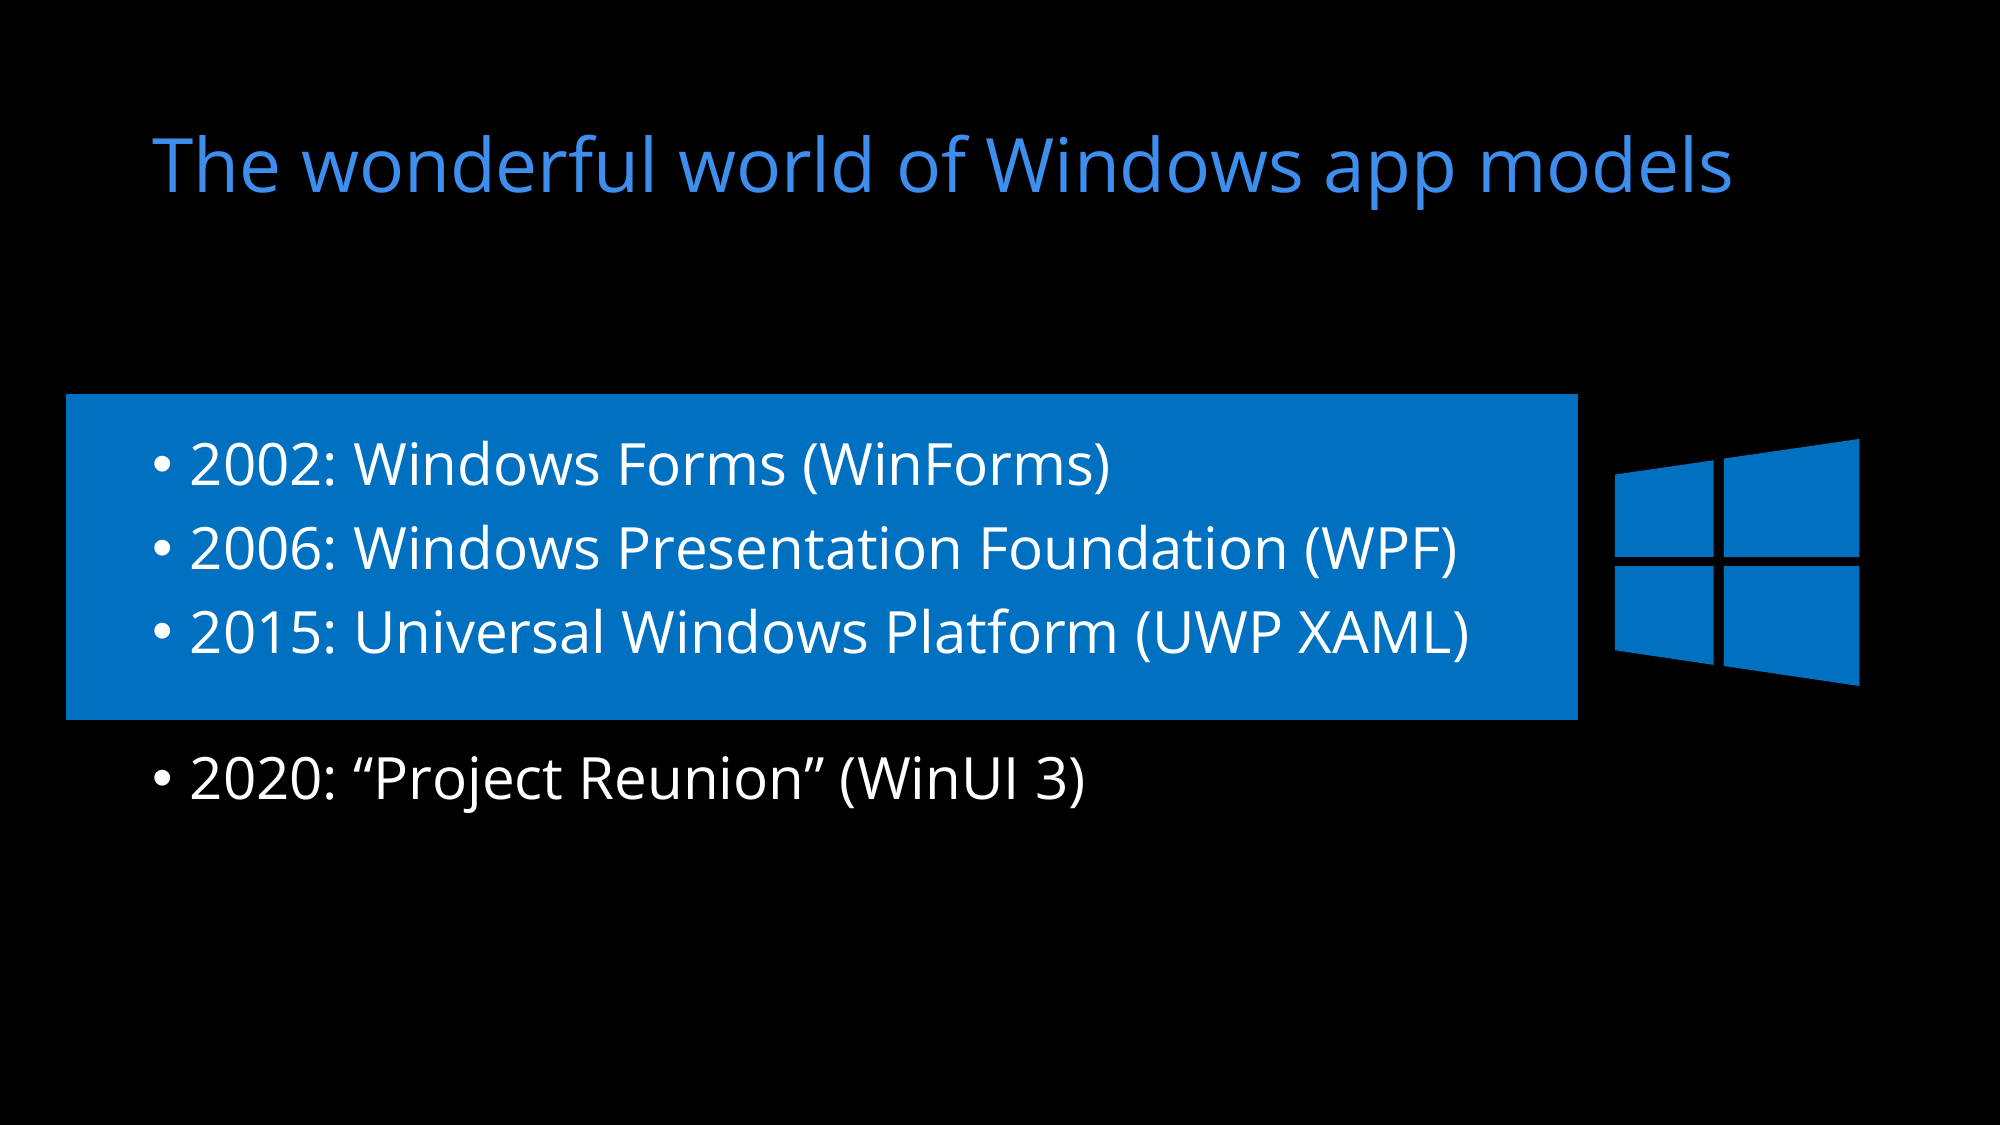

# The wonderful world of Windows app models

2002: Windows Forms (WinForms)
2006: Windows Presentation Foundation (WPF)
2015: Universal Windows Platform (UWP XAML)
2020: “Project Reunion” (WinUI 3)